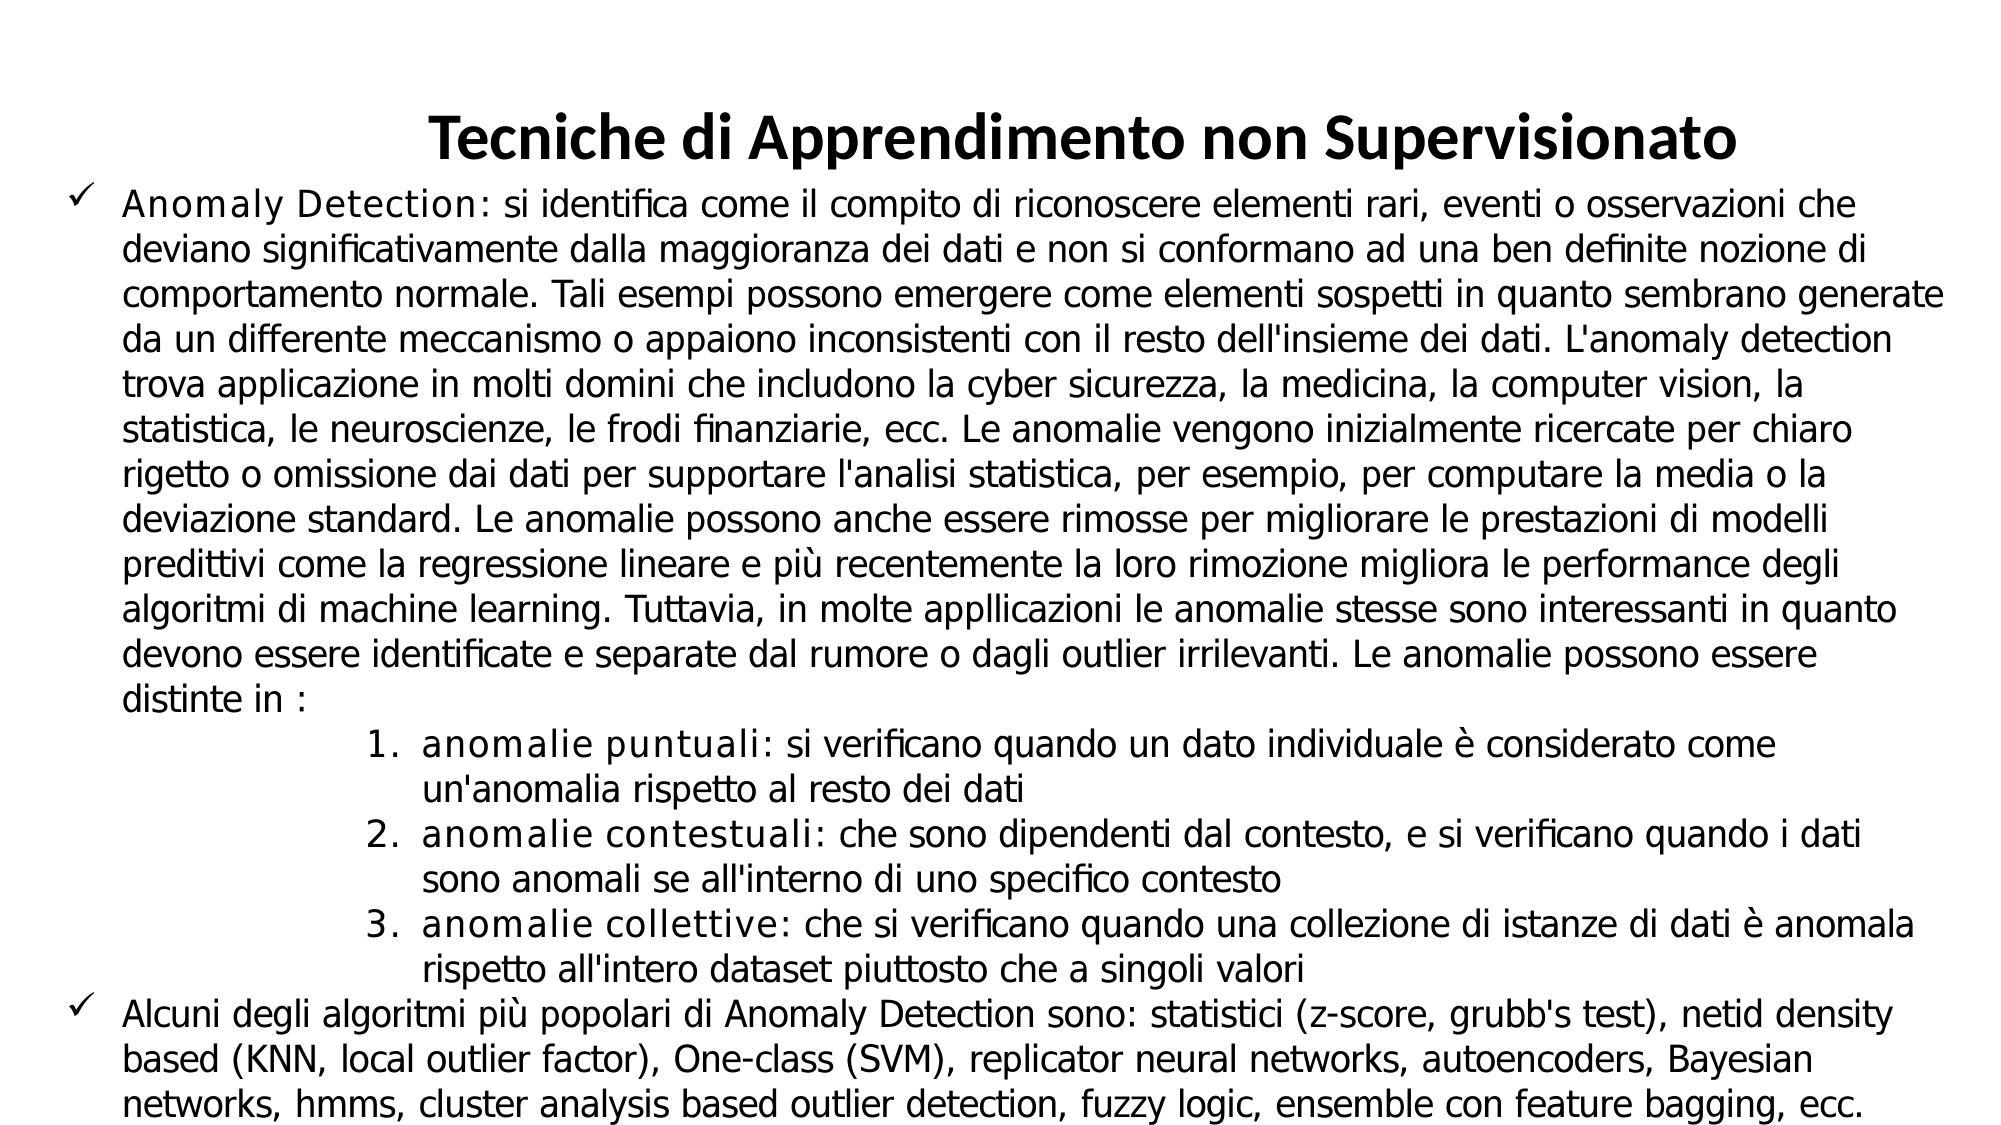

Tecniche di Apprendimento non Supervisionato
Anomaly Detection: si identifica come il compito di riconoscere elementi rari, eventi o osservazioni che deviano significativamente dalla maggioranza dei dati e non si conformano ad una ben definite nozione di comportamento normale. Tali esempi possono emergere come elementi sospetti in quanto sembrano generate da un differente meccanismo o appaiono inconsistenti con il resto dell'insieme dei dati. L'anomaly detection trova applicazione in molti domini che includono la cyber sicurezza, la medicina, la computer vision, la statistica, le neuroscienze, le frodi finanziarie, ecc. Le anomalie vengono inizialmente ricercate per chiaro rigetto o omissione dai dati per supportare l'analisi statistica, per esempio, per computare la media o la deviazione standard. Le anomalie possono anche essere rimosse per migliorare le prestazioni di modelli predittivi come la regressione lineare e più recentemente la loro rimozione migliora le performance degli algoritmi di machine learning. Tuttavia, in molte appllicazioni le anomalie stesse sono interessanti in quanto devono essere identificate e separate dal rumore o dagli outlier irrilevanti. Le anomalie possono essere distinte in :
anomalie puntuali: si verificano quando un dato individuale è considerato come un'anomalia rispetto al resto dei dati
anomalie contestuali: che sono dipendenti dal contesto, e si verificano quando i dati sono anomali se all'interno di uno specifico contesto
anomalie collettive: che si verificano quando una collezione di istanze di dati è anomala rispetto all'intero dataset piuttosto che a singoli valori
Alcuni degli algoritmi più popolari di Anomaly Detection sono: statistici (z-score, grubb's test), netid density based (KNN, local outlier factor), One-class (SVM), replicator neural networks, autoencoders, Bayesian networks, hmms, cluster analysis based outlier detection, fuzzy logic, ensemble con feature bagging, ecc.